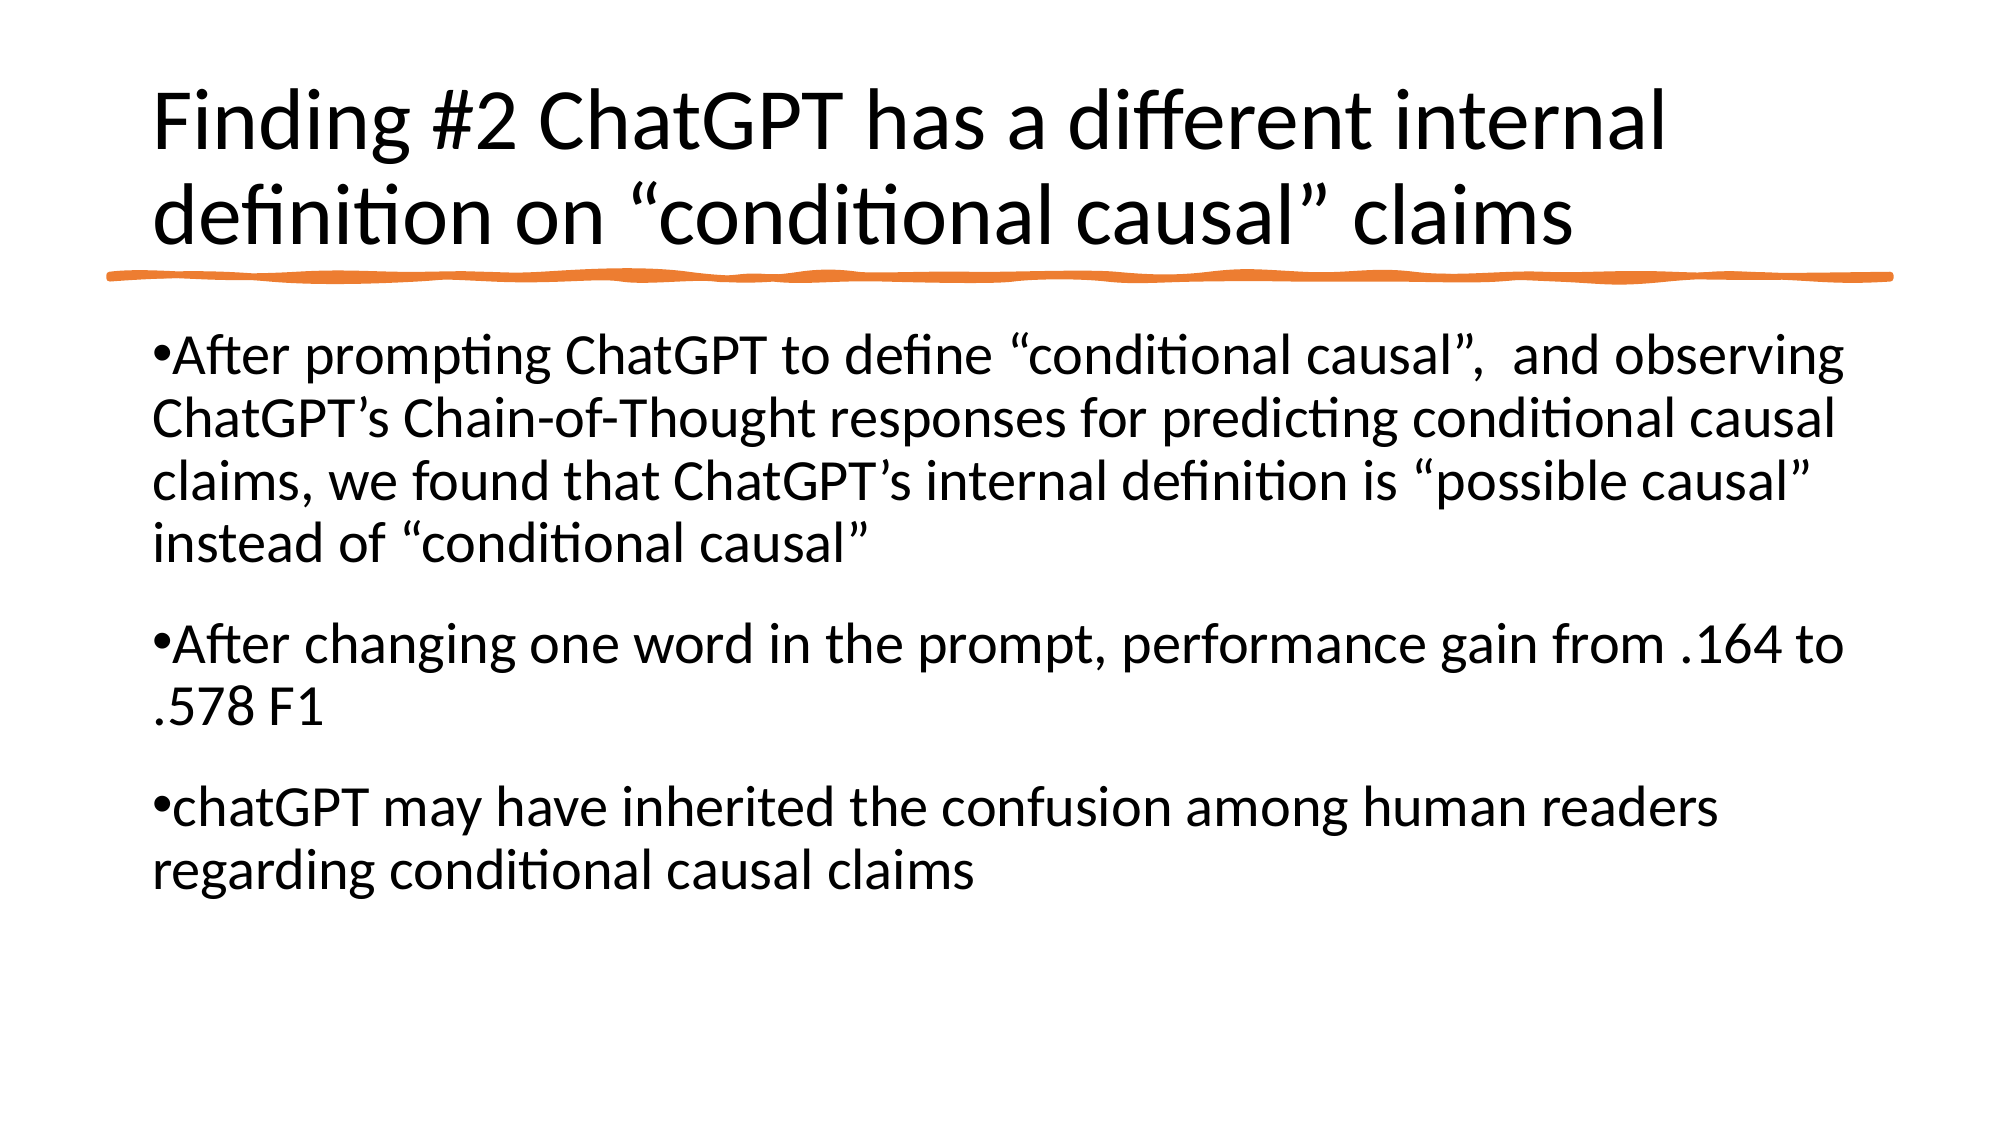

# Finding #2 ChatGPT has a different internal definition on “conditional causal” claims

After prompting ChatGPT to define “conditional causal”,  and observing ChatGPT’s Chain-of-Thought responses for predicting conditional causal claims, we found that ChatGPT’s internal definition is “possible causal” instead of “conditional causal”
After changing one word in the prompt, performance gain from .164 to .578 F1
chatGPT may have inherited the confusion among human readers regarding conditional causal claims